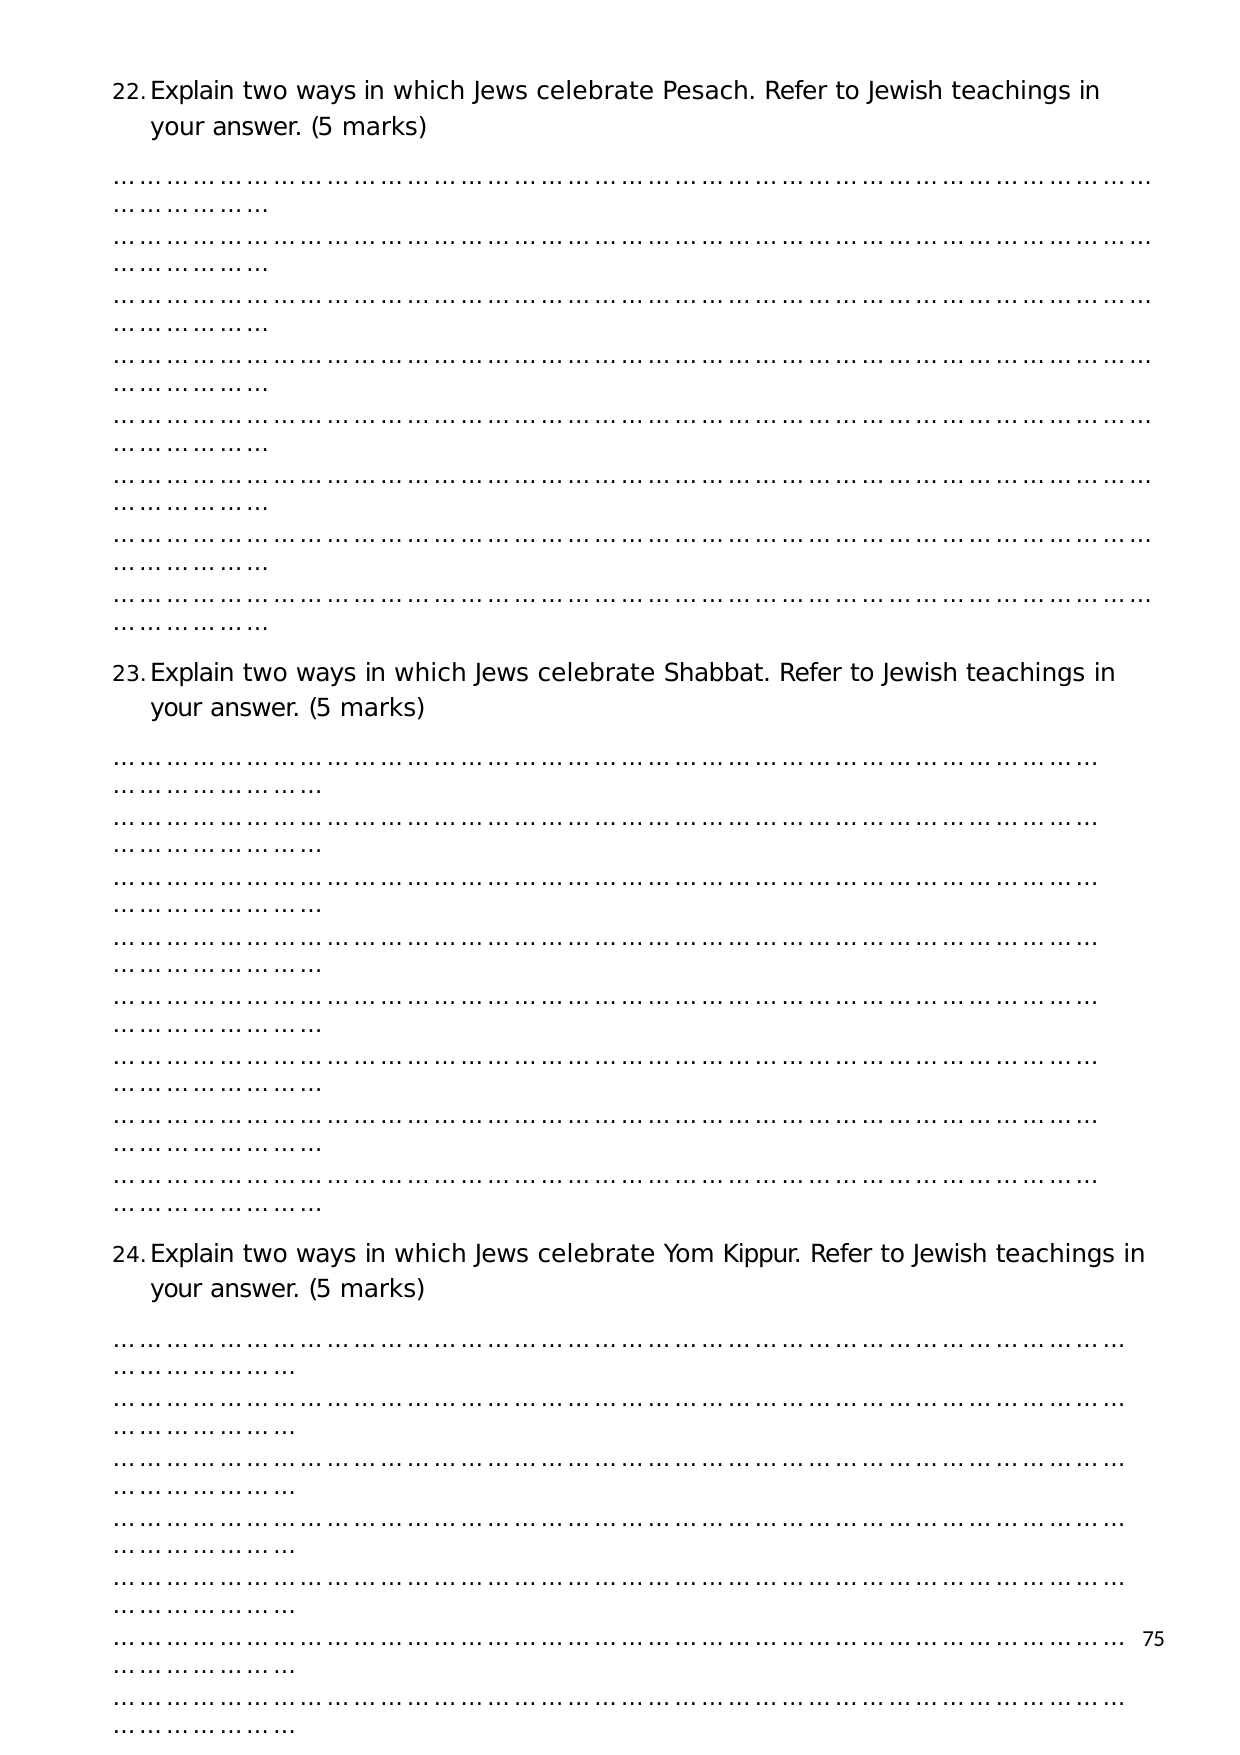

Explain two ways in which Jews celebrate Pesach. Refer to Jewish teachings in your answer. (5 marks)
………………………………………………………………………………………………………………………
………………………………………………………………………………………………………………………
………………………………………………………………………………………………………………………
………………………………………………………………………………………………………………………
………………………………………………………………………………………………………………………
………………………………………………………………………………………………………………………
………………………………………………………………………………………………………………………
………………………………………………………………………………………………………………………
Explain two ways in which Jews celebrate Shabbat. Refer to Jewish teachings in your answer. (5 marks)
………………………………………………………………………………………………………………………
………………………………………………………………………………………………………………………
………………………………………………………………………………………………………………………
………………………………………………………………………………………………………………………
………………………………………………………………………………………………………………………
………………………………………………………………………………………………………………………
………………………………………………………………………………………………………………………
………………………………………………………………………………………………………………………
Explain two ways in which Jews celebrate Yom Kippur. Refer to Jewish teachings in your answer. (5 marks)
………………………………………………………………………………………………………………………
………………………………………………………………………………………………………………………
………………………………………………………………………………………………………………………
………………………………………………………………………………………………………………………
………………………………………………………………………………………………………………………
………………………………………………………………………………………………………………………
………………………………………………………………………………………………………………………
………………………………………………………………………………………………………………………
Explain two ways in which Jews celebrate Rosh Hashanah. Refer to Jewish teachings in your answer. (5 marks)
………………………………………………………………………………………………………………………
………………………………………………………………………………………………………………………
………………………………………………………………………………………………………………………
………………………………………………………………………………………………………………………
………………………………………………………………………………………………………………………
………………………………………………………………………………………………………………………
………………………………………………………………………………………………………………………
………………………………………………………………………………………………………………………
Explain two ways in which Jews worship G-d. Refer to Jewish teachings in your answer. (5 marks)
75